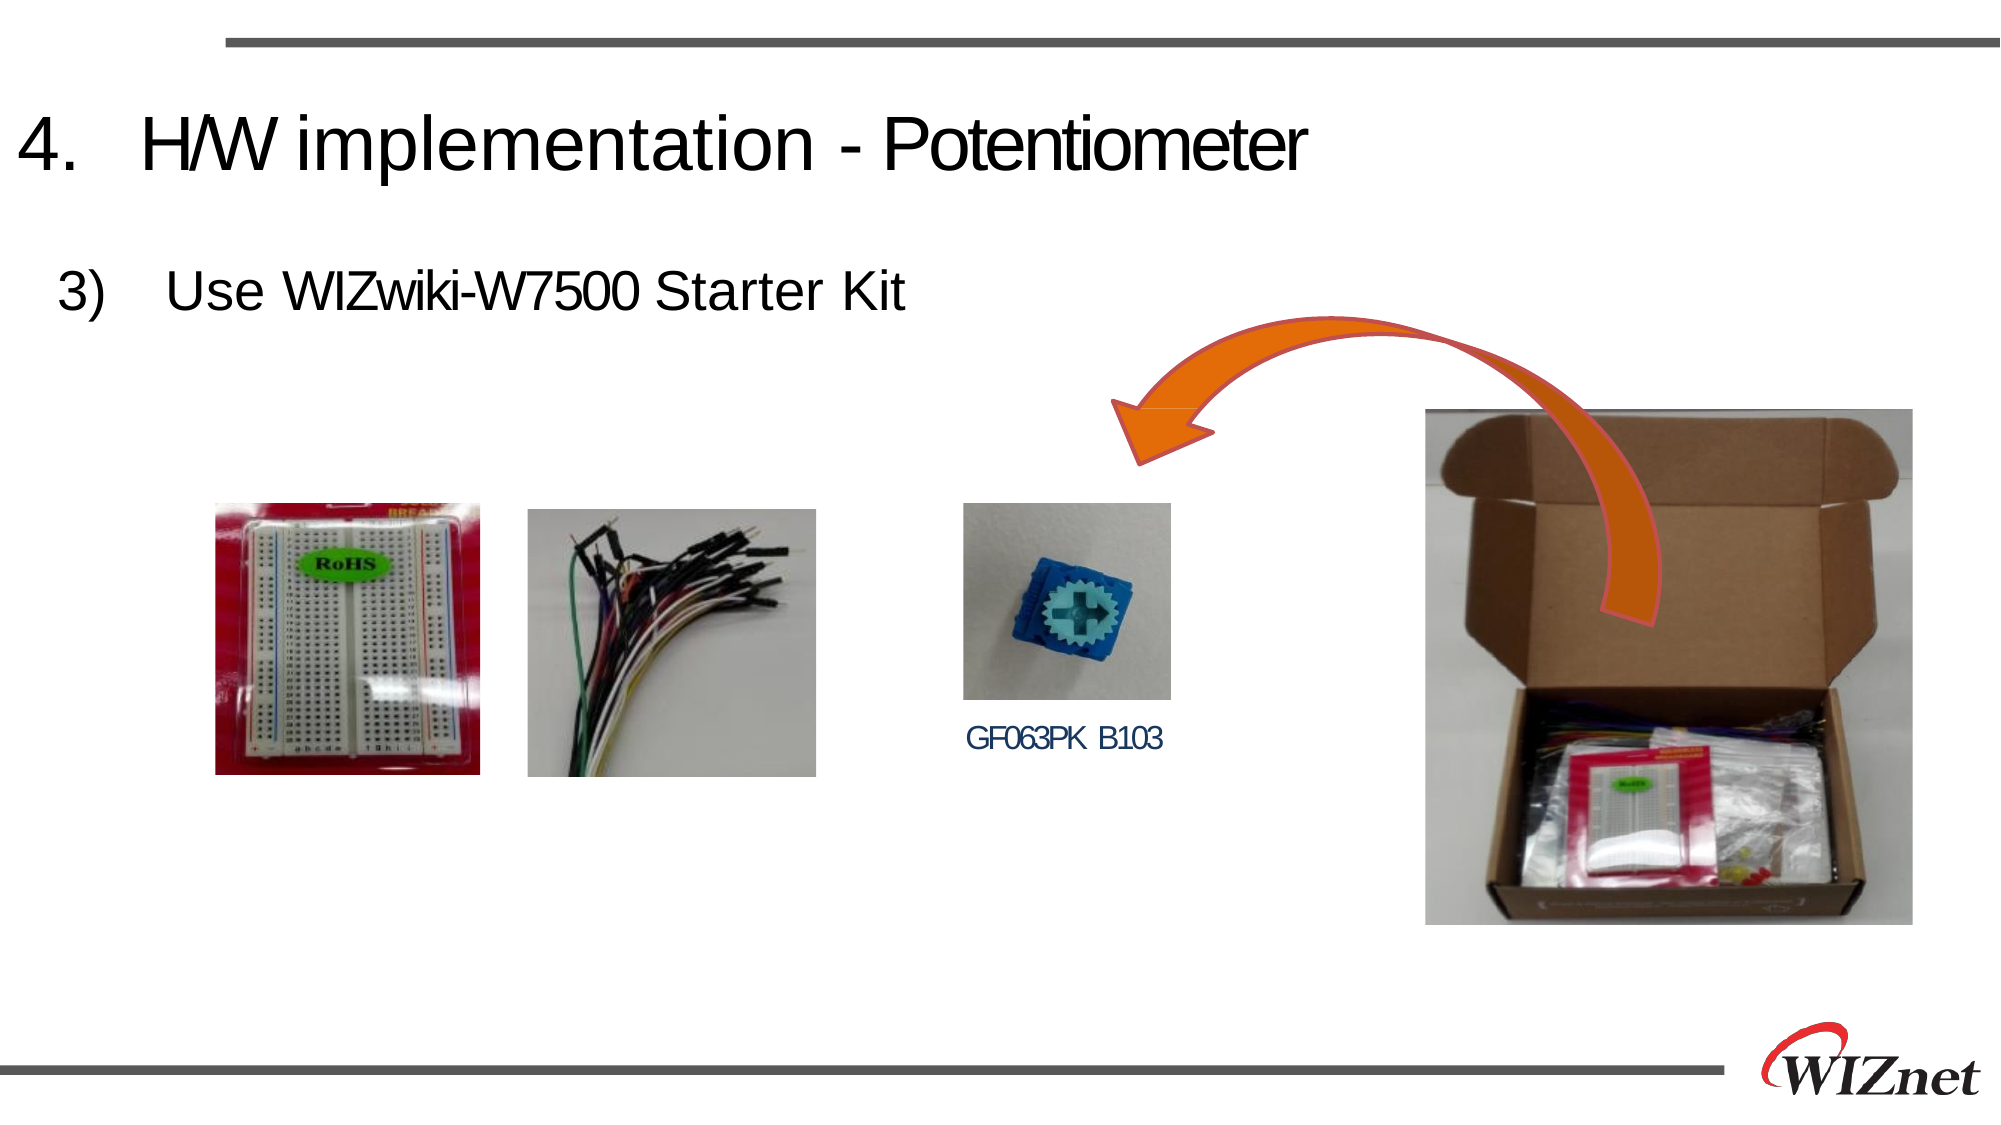

# 4.	 H/W implementation - Potentiometer
3)	Use WIZwiki-W7500 Starter Kit

GF063PK B103